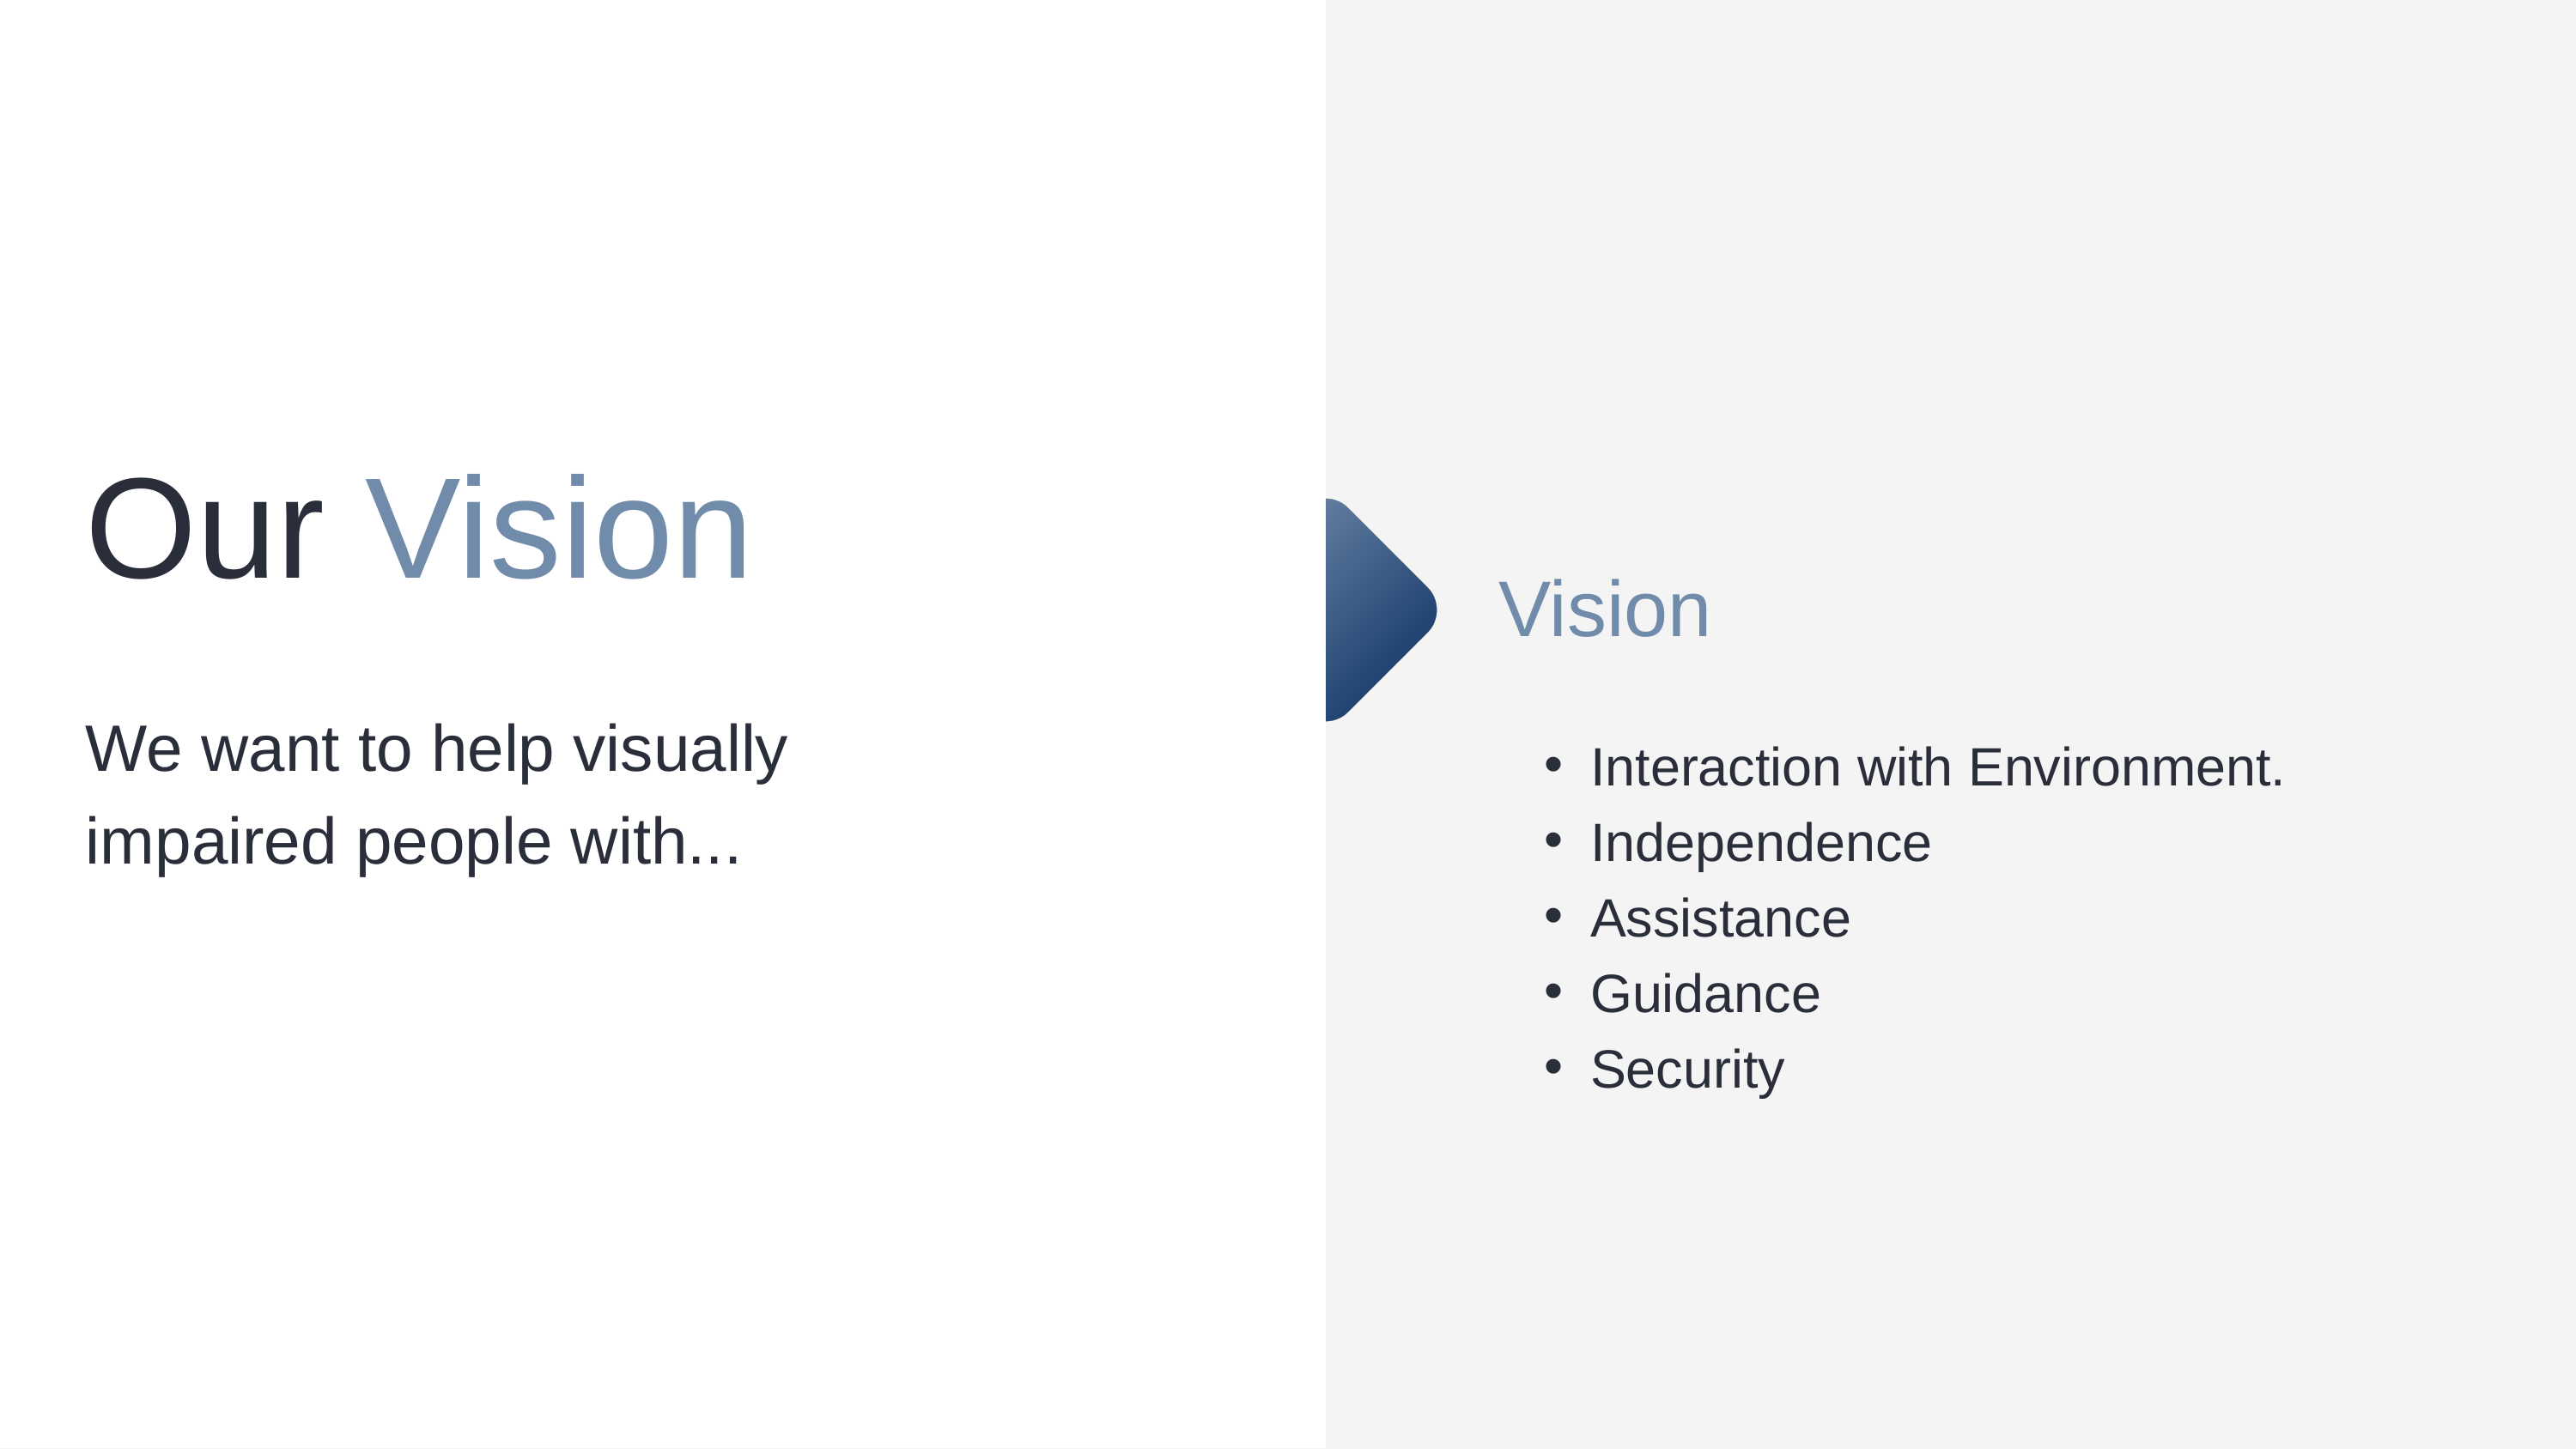

Our Vision
We want to help visually impaired people with...

Vision
Interaction with Environment.
Independence
Assistance
Guidance
Security